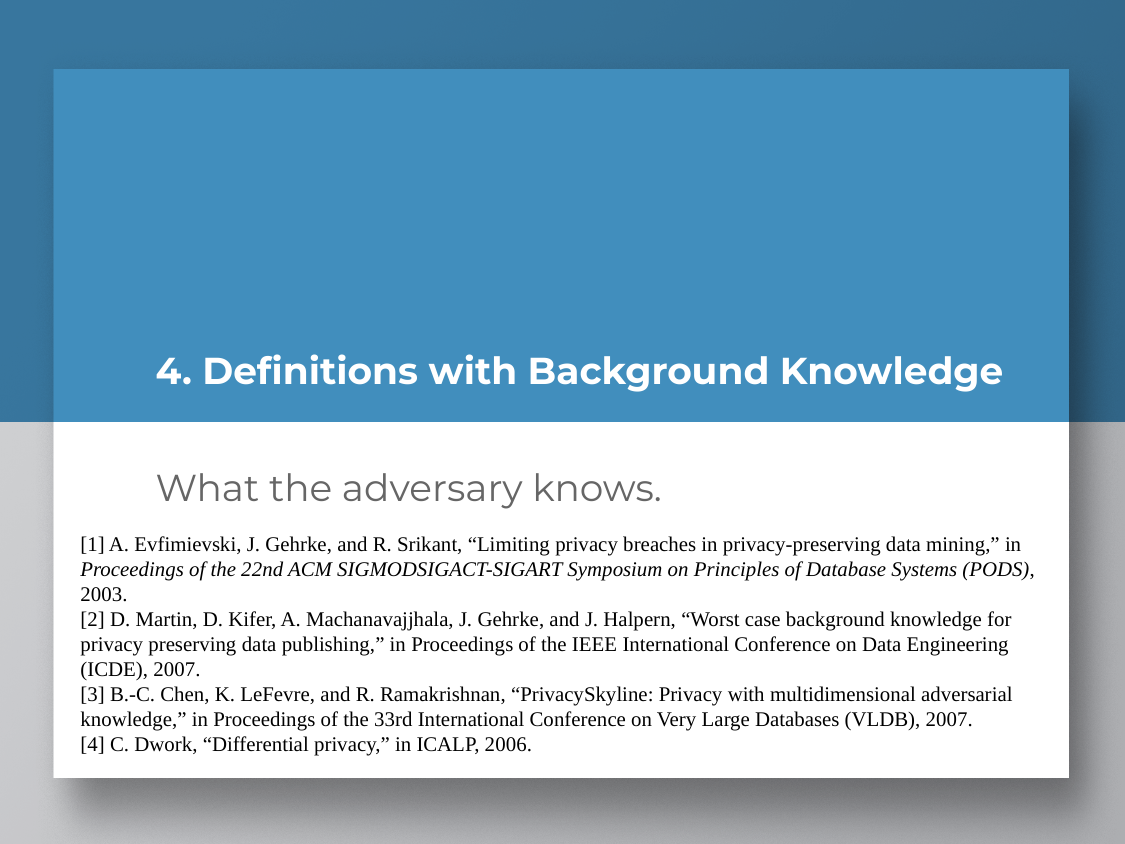

# 4. Definitions with Background Knowledge
What the adversary knows.
[1] A. Evfimievski, J. Gehrke, and R. Srikant, “Limiting privacy breaches in privacy-preserving data mining,” in Proceedings of the 22nd ACM SIGMODSIGACT-SIGART Symposium on Principles of Database Systems (PODS), 2003.
[2] D. Martin, D. Kifer, A. Machanavajjhala, J. Gehrke, and J. Halpern, “Worst case background knowledge for privacy preserving data publishing,” in Proceedings of the IEEE International Conference on Data Engineering (ICDE), 2007.
[3] B.-C. Chen, K. LeFevre, and R. Ramakrishnan, “PrivacySkyline: Privacy with multidimensional adversarial knowledge,” in Proceedings of the 33rd International Conference on Very Large Databases (VLDB), 2007.
[4] C. Dwork, “Differential privacy,” in ICALP, 2006.